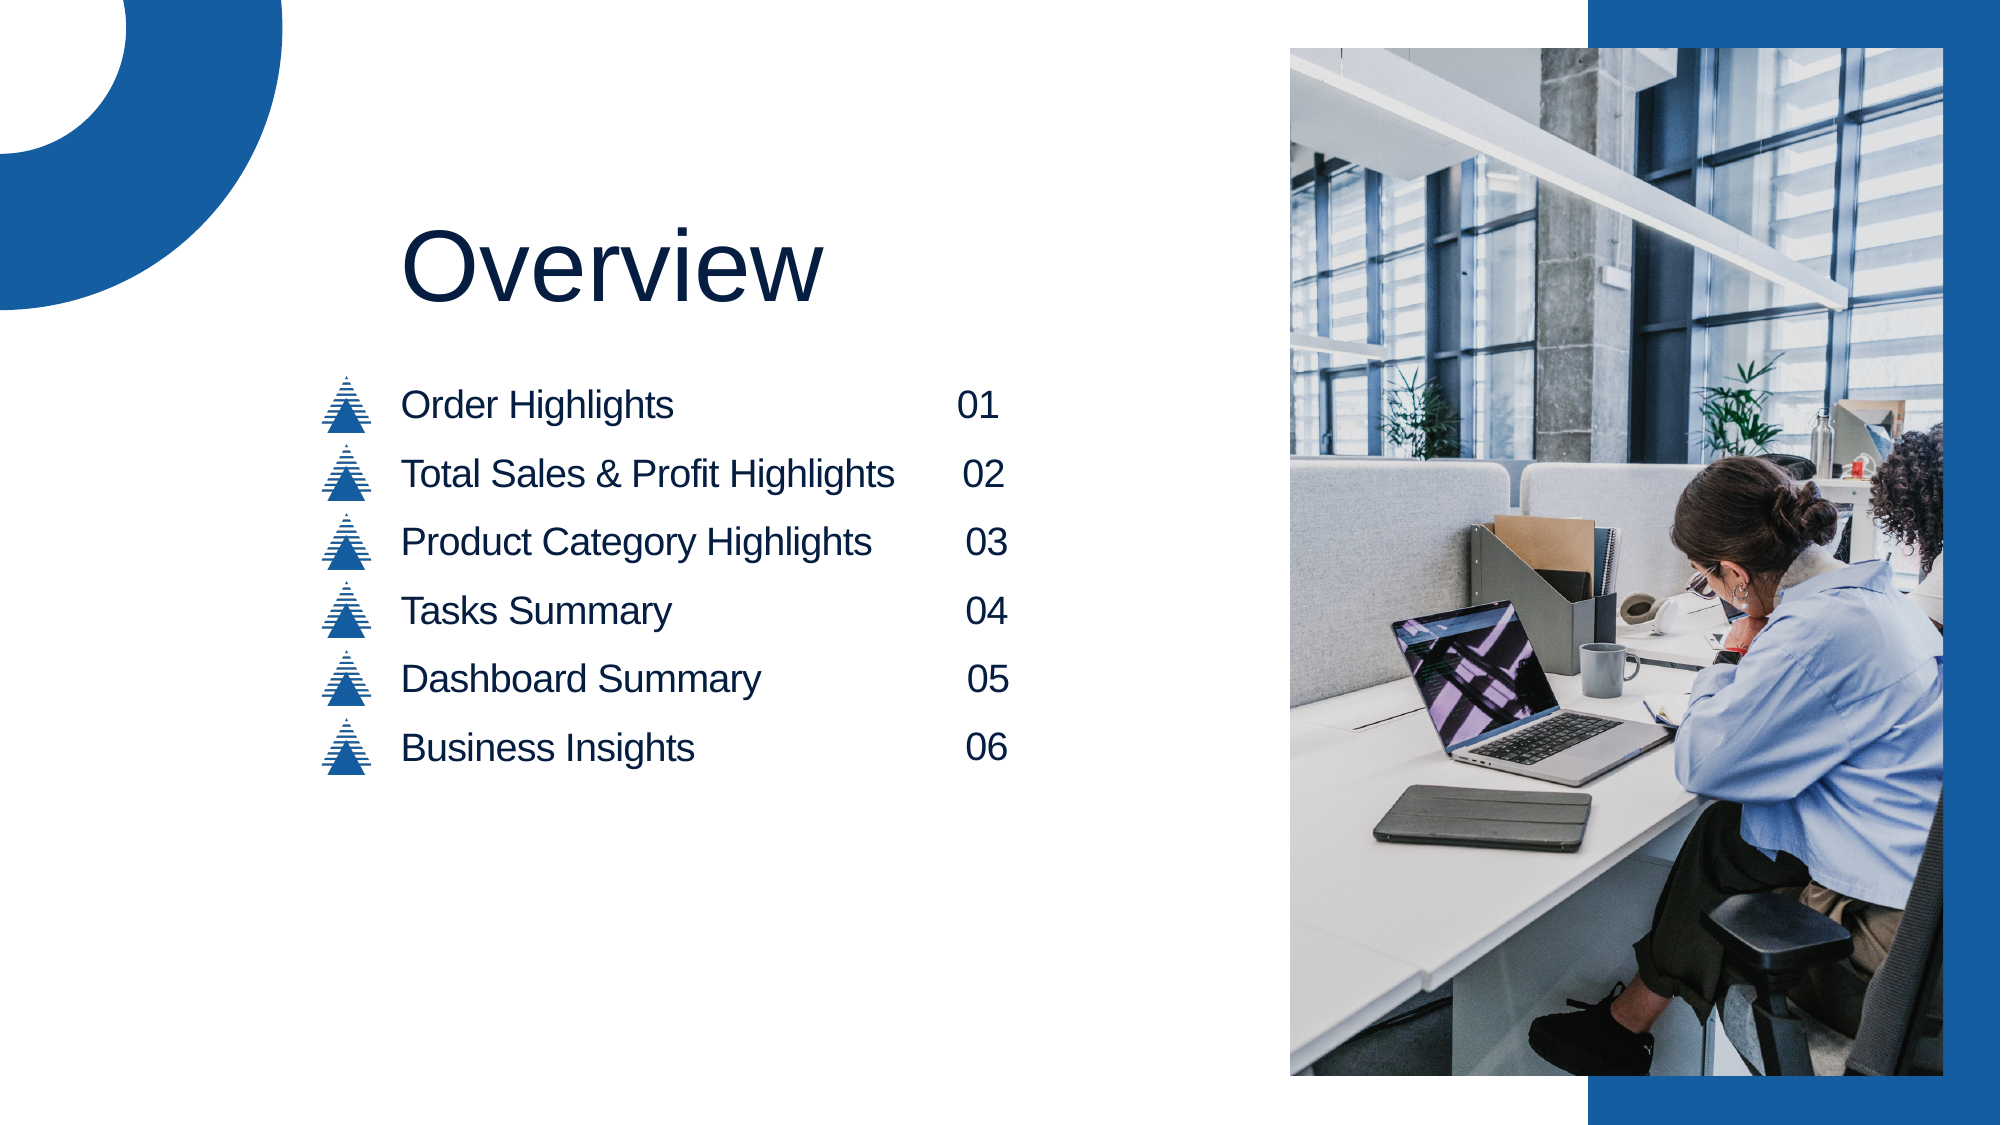

Overview
Order Highlights
01

02
Total Sales & Profit Highlights

Product Category Highlights
03

04
Tasks Summary

05
Dashboard Summary

06
Business Insights